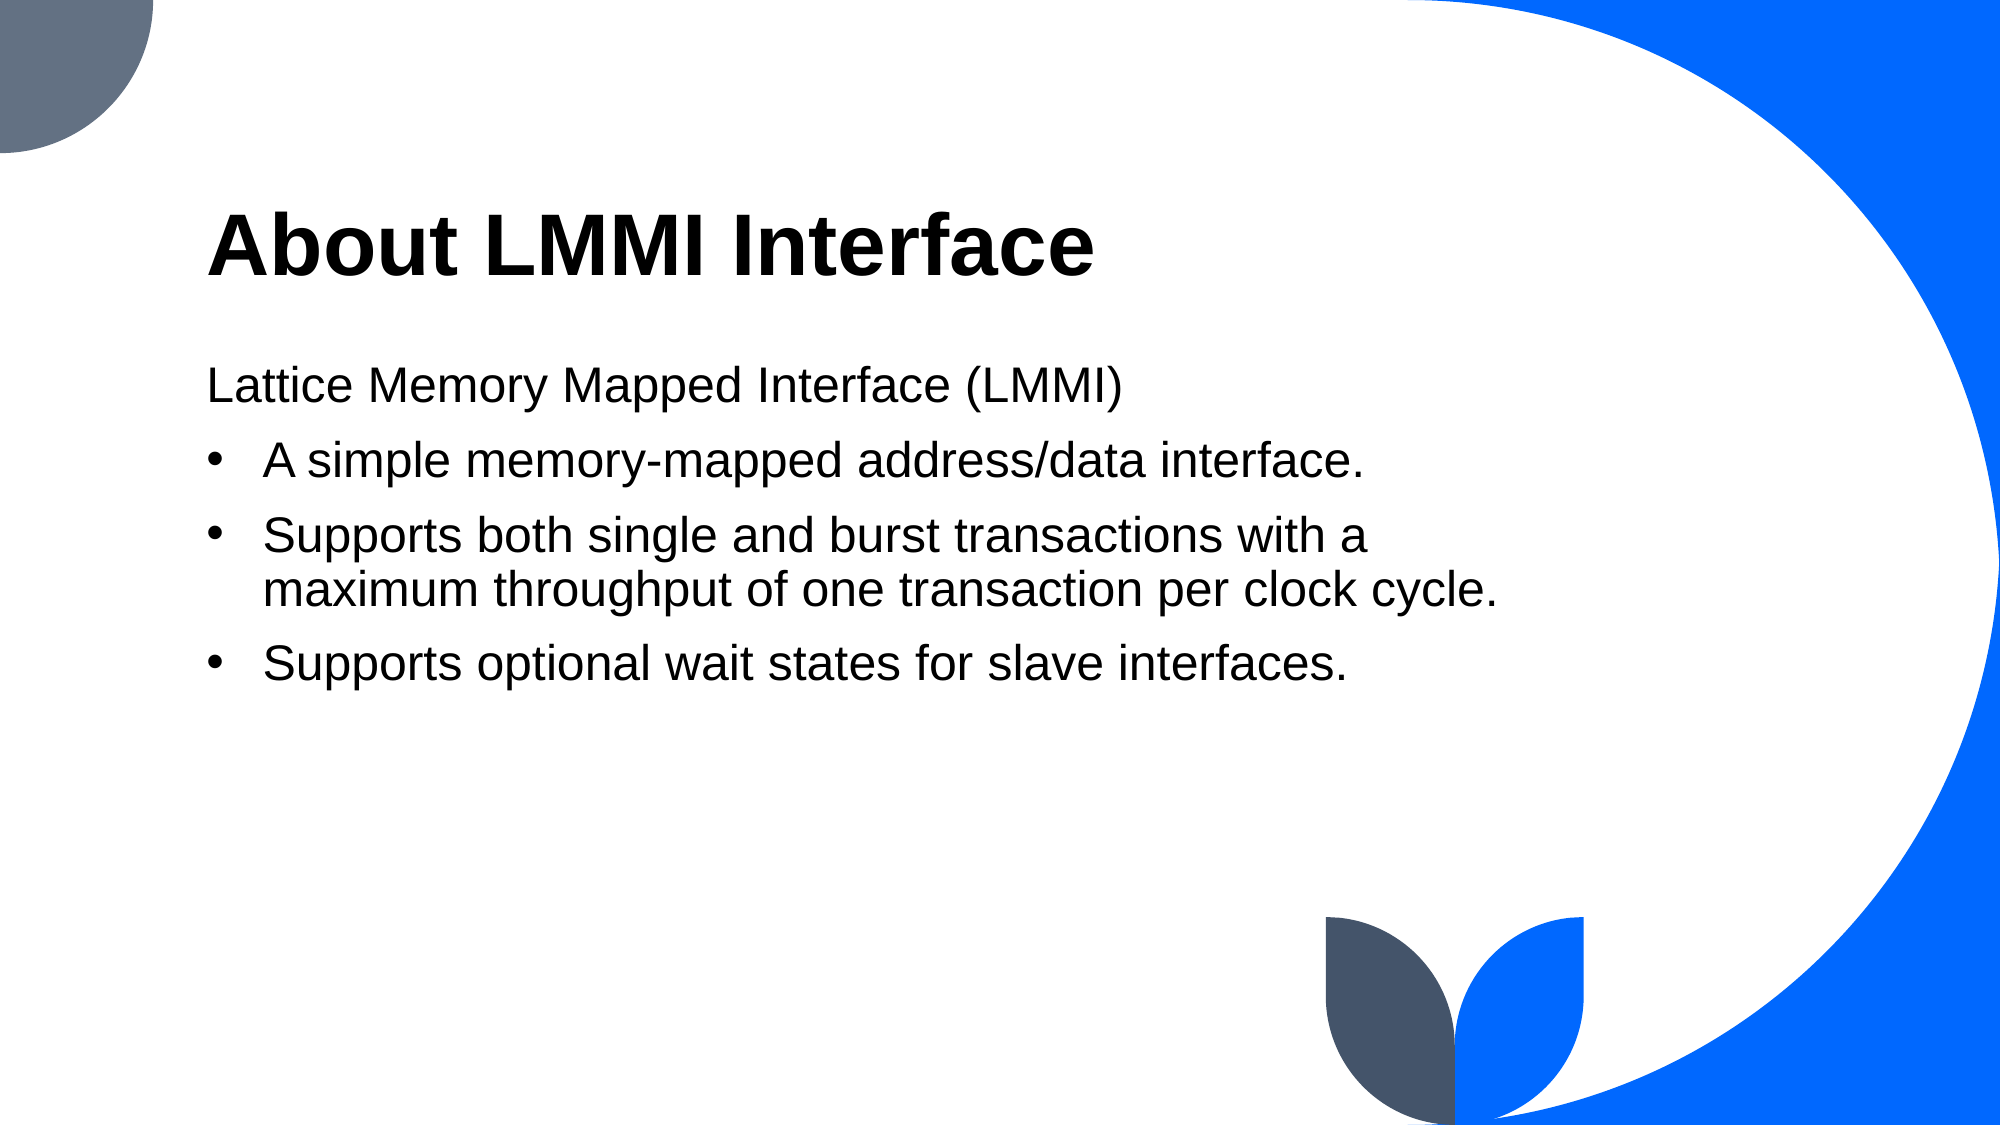

# About LMMI Interface
Lattice Memory Mapped Interface (LMMI)
A simple memory-mapped address/data interface.
Supports both single and burst transactions with a maximum throughput of one transaction per clock cycle.
Supports optional wait states for slave interfaces.